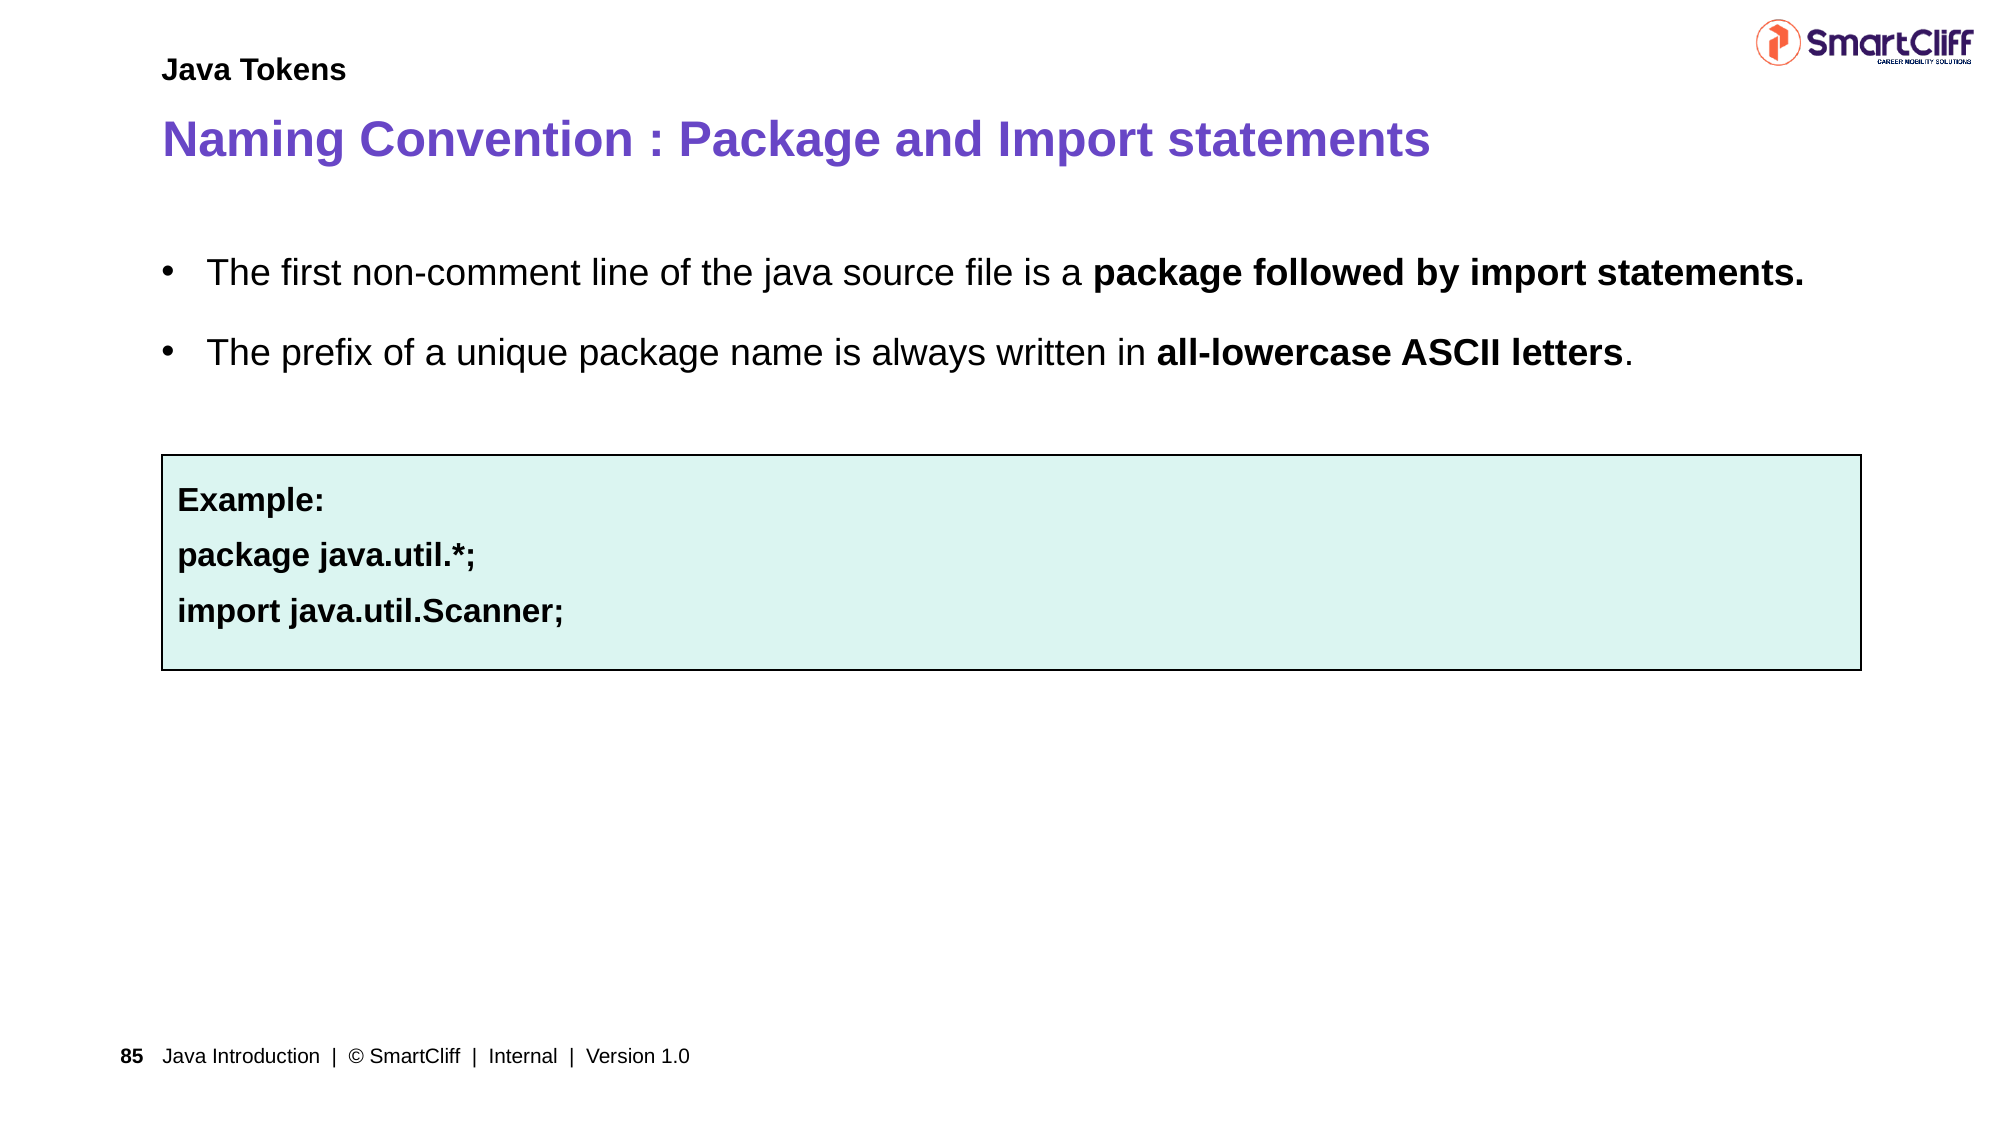

Java Tokens
# Naming Convention : Package and Import statements
The first non-comment line of the java source file is a package followed by import statements.
The prefix of a unique package name is always written in all-lowercase ASCII letters.

| Example: package java.util.\*; import java.util.Scanner; |
| --- |
Java Introduction  |  © SmartCliff  |  Internal  |  Version 1.0
85